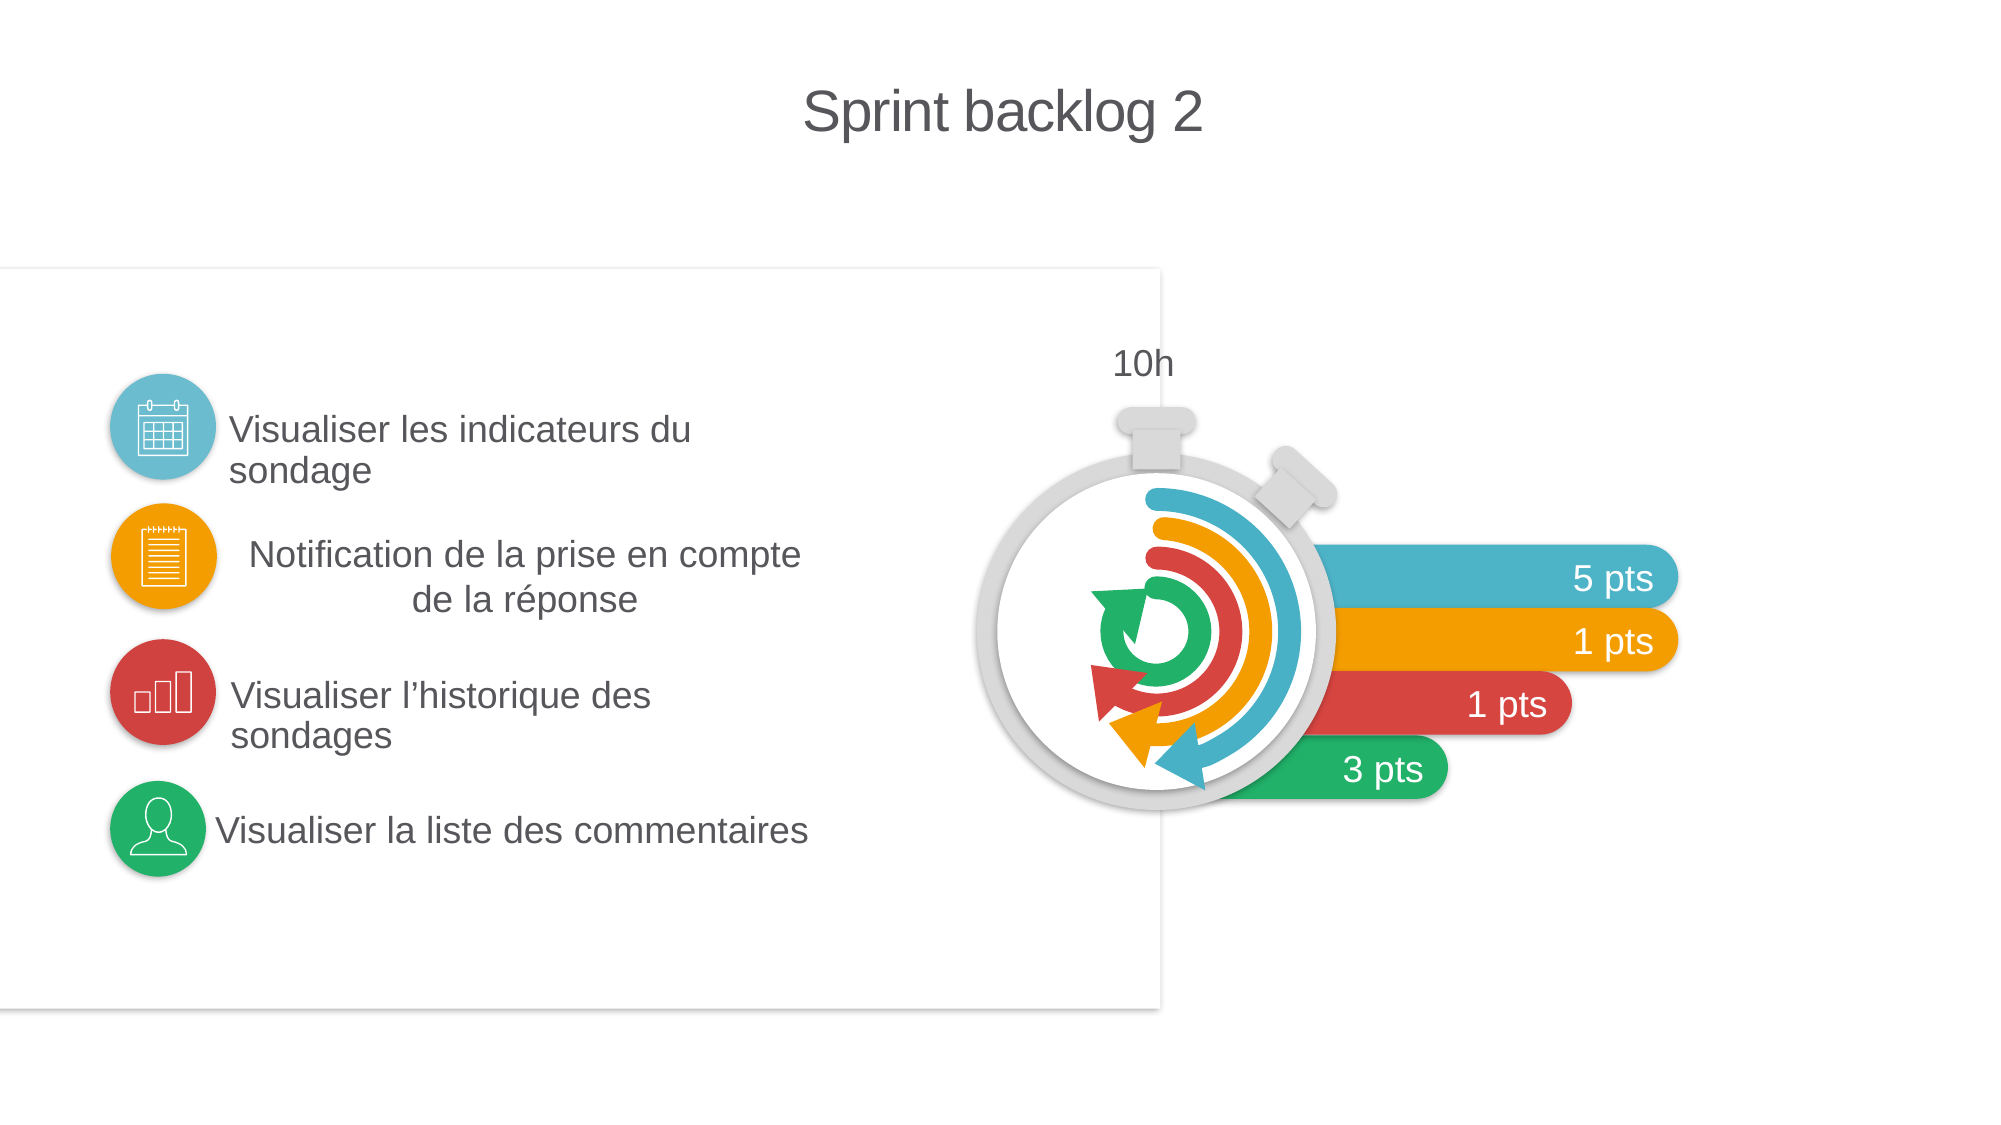

# Sprint backlog 2

10h

Visualiser les indicateurs du sondage

Notification de la prise en compte de la réponse
5 pts
1 pts

Visualiser l’historique des sondages
1 pts
3 pts

Visualiser la liste des commentaires